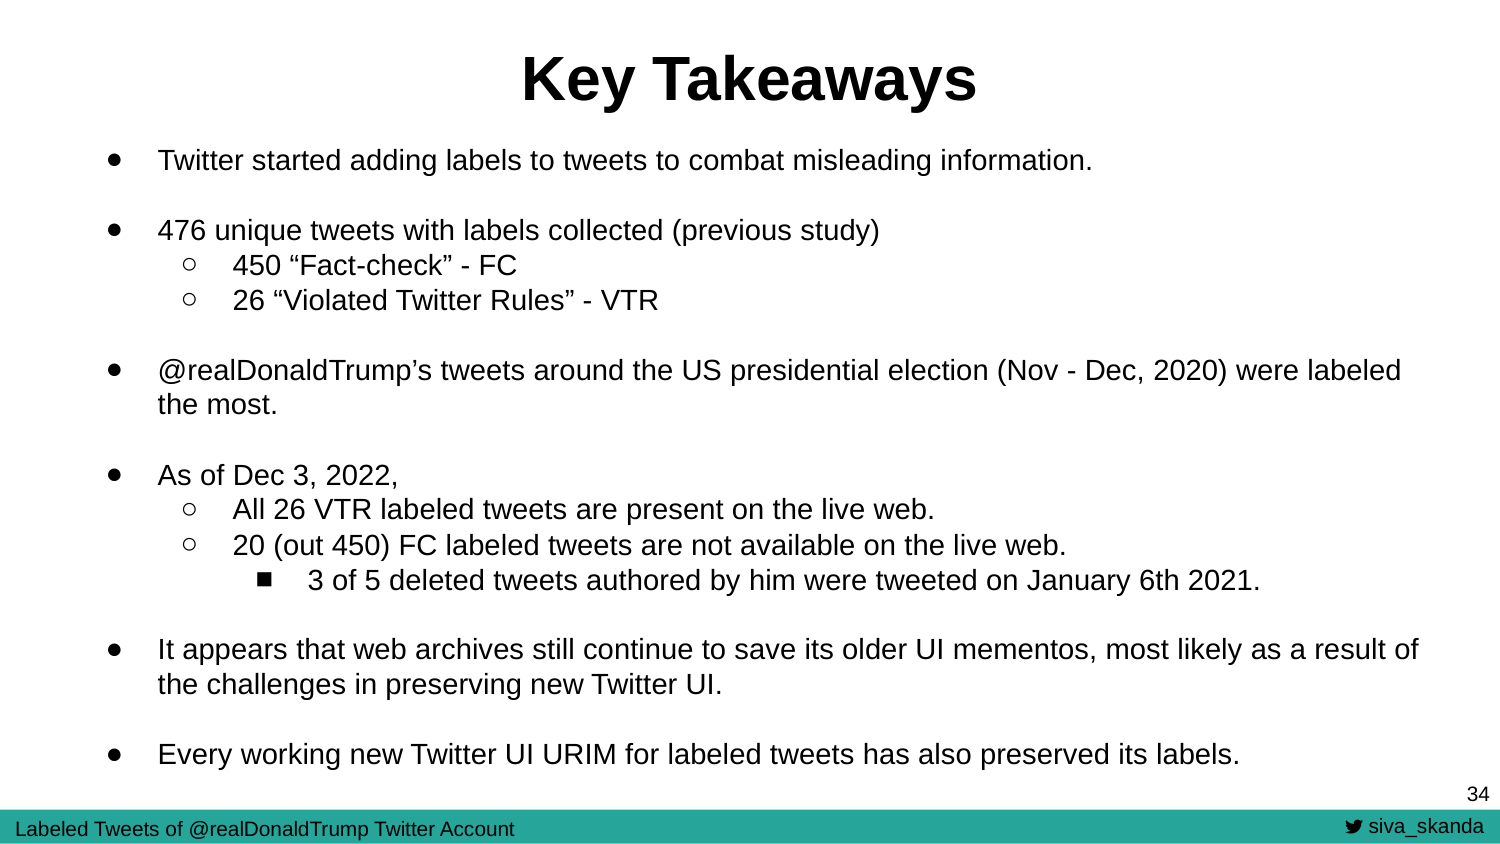

# Key Takeaways
Twitter started adding labels to tweets to combat misleading information.

476 unique tweets with labels collected (previous study)
450 “Fact-check” - FC
26 “Violated Twitter Rules” - VTR

@realDonaldTrump’s tweets around the US presidential election (Nov - Dec, 2020) were labeled the most.

As of Dec 3, 2022,
All 26 VTR labeled tweets are present on the live web.
20 (out 450) FC labeled tweets are not available on the live web.
3 of 5 deleted tweets authored by him were tweeted on January 6th 2021.

It appears that web archives still continue to save its older UI mementos, most likely as a result of the challenges in preserving new Twitter UI.

Every working new Twitter UI URIM for labeled tweets has also preserved its labels.
34